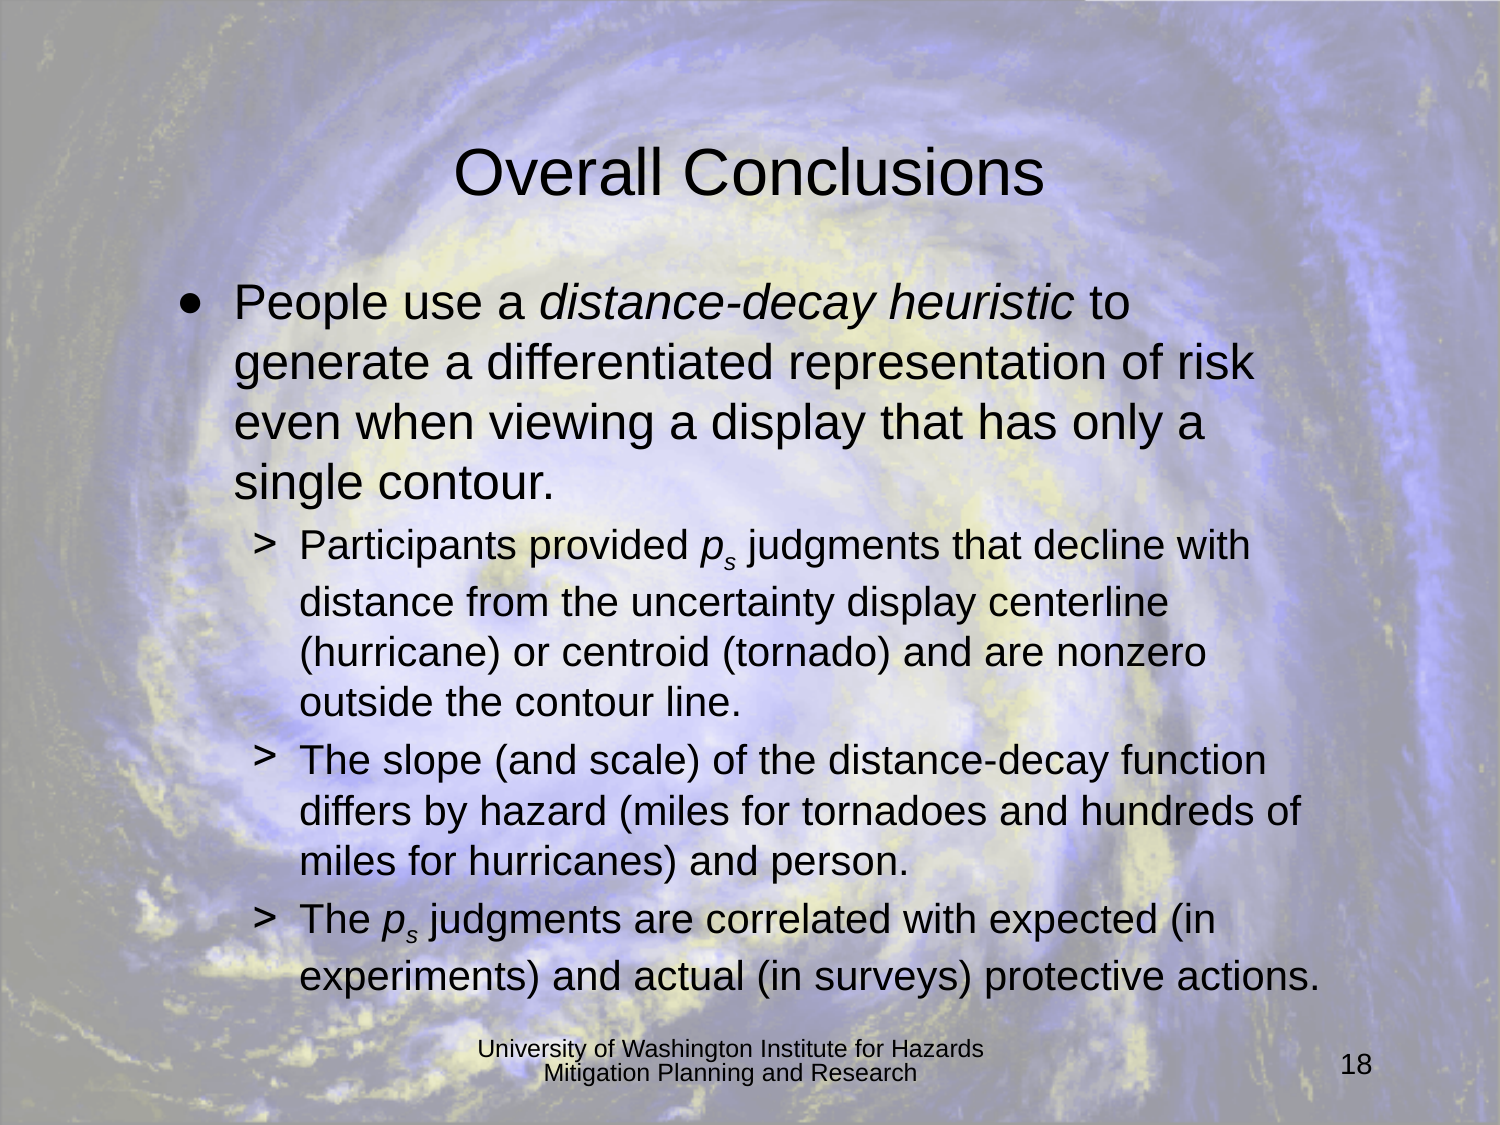

# Overall Conclusions
People use a distance-decay heuristic to generate a differentiated representation of risk even when viewing a display that has only a single contour.
Participants provided ps judgments that decline with distance from the uncertainty display centerline (hurricane) or centroid (tornado) and are nonzero outside the contour line.
The slope (and scale) of the distance-decay function differs by hazard (miles for tornadoes and hundreds of miles for hurricanes) and person.
The ps judgments are correlated with expected (in experiments) and actual (in surveys) protective actions.

University of Washington Institute for Hazards Mitigation Planning and Research
18